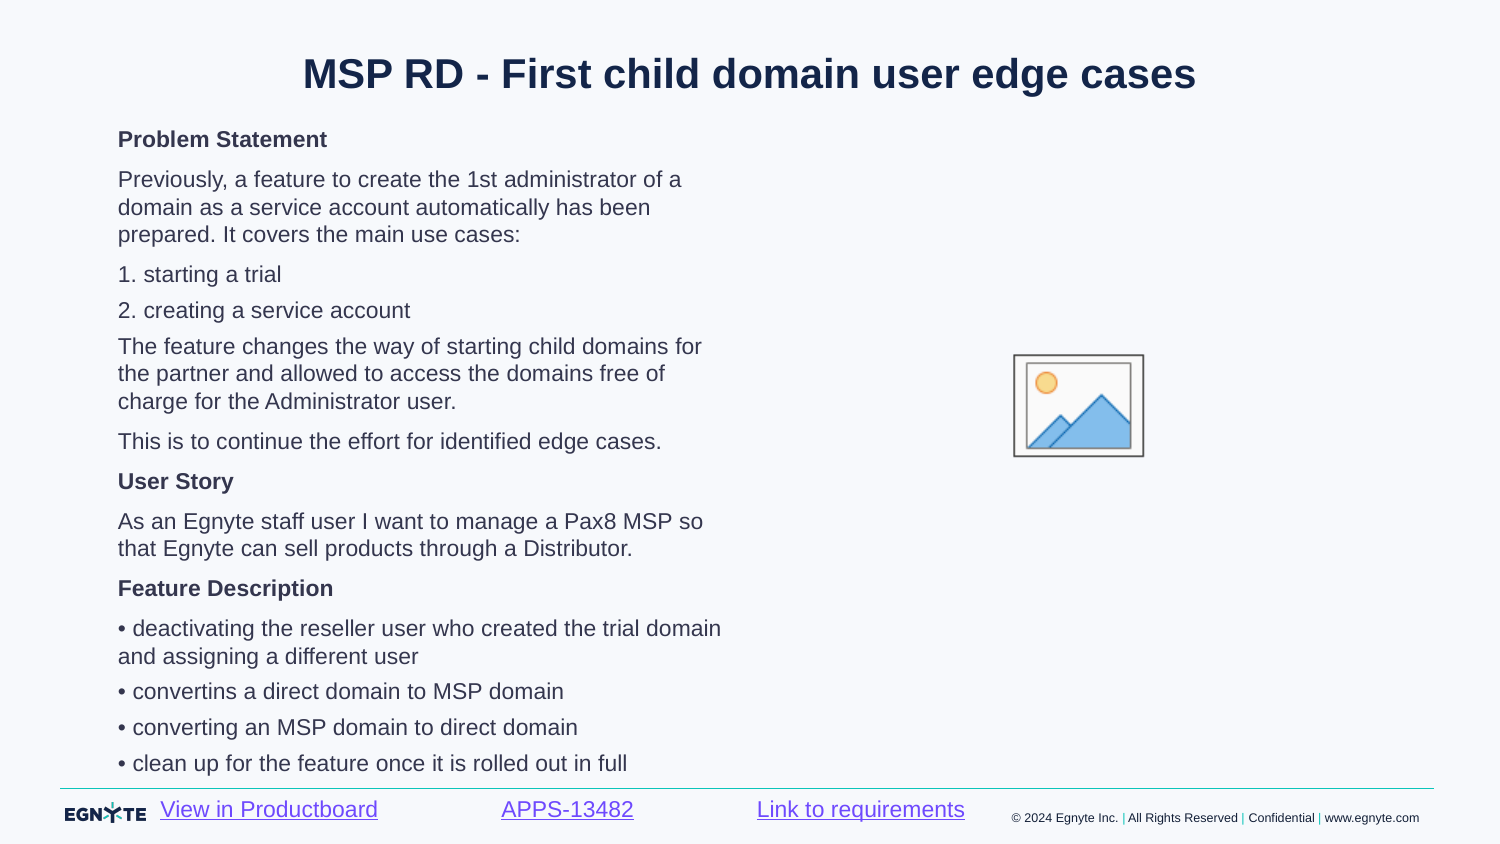

# MSP RD - First child domain user edge cases
Problem Statement
Previously, a feature to create the 1st administrator of a domain as a service account automatically has been prepared. It covers the main use cases:
1. starting a trial
2. creating a service account
The feature changes the way of starting child domains for the partner and allowed to access the domains free of charge for the Administrator user.
This is to continue the effort for identified edge cases.
User Story
As an Egnyte staff user I want to manage a Pax8 MSP so that Egnyte can sell products through a Distributor.
Feature Description
• deactivating the reseller user who created the trial domain and assigning a different user
• convertins a direct domain to MSP domain
• converting an MSP domain to direct domain
• clean up for the feature once it is rolled out in full

Link to requirements
APPS-13482
View in Productboard